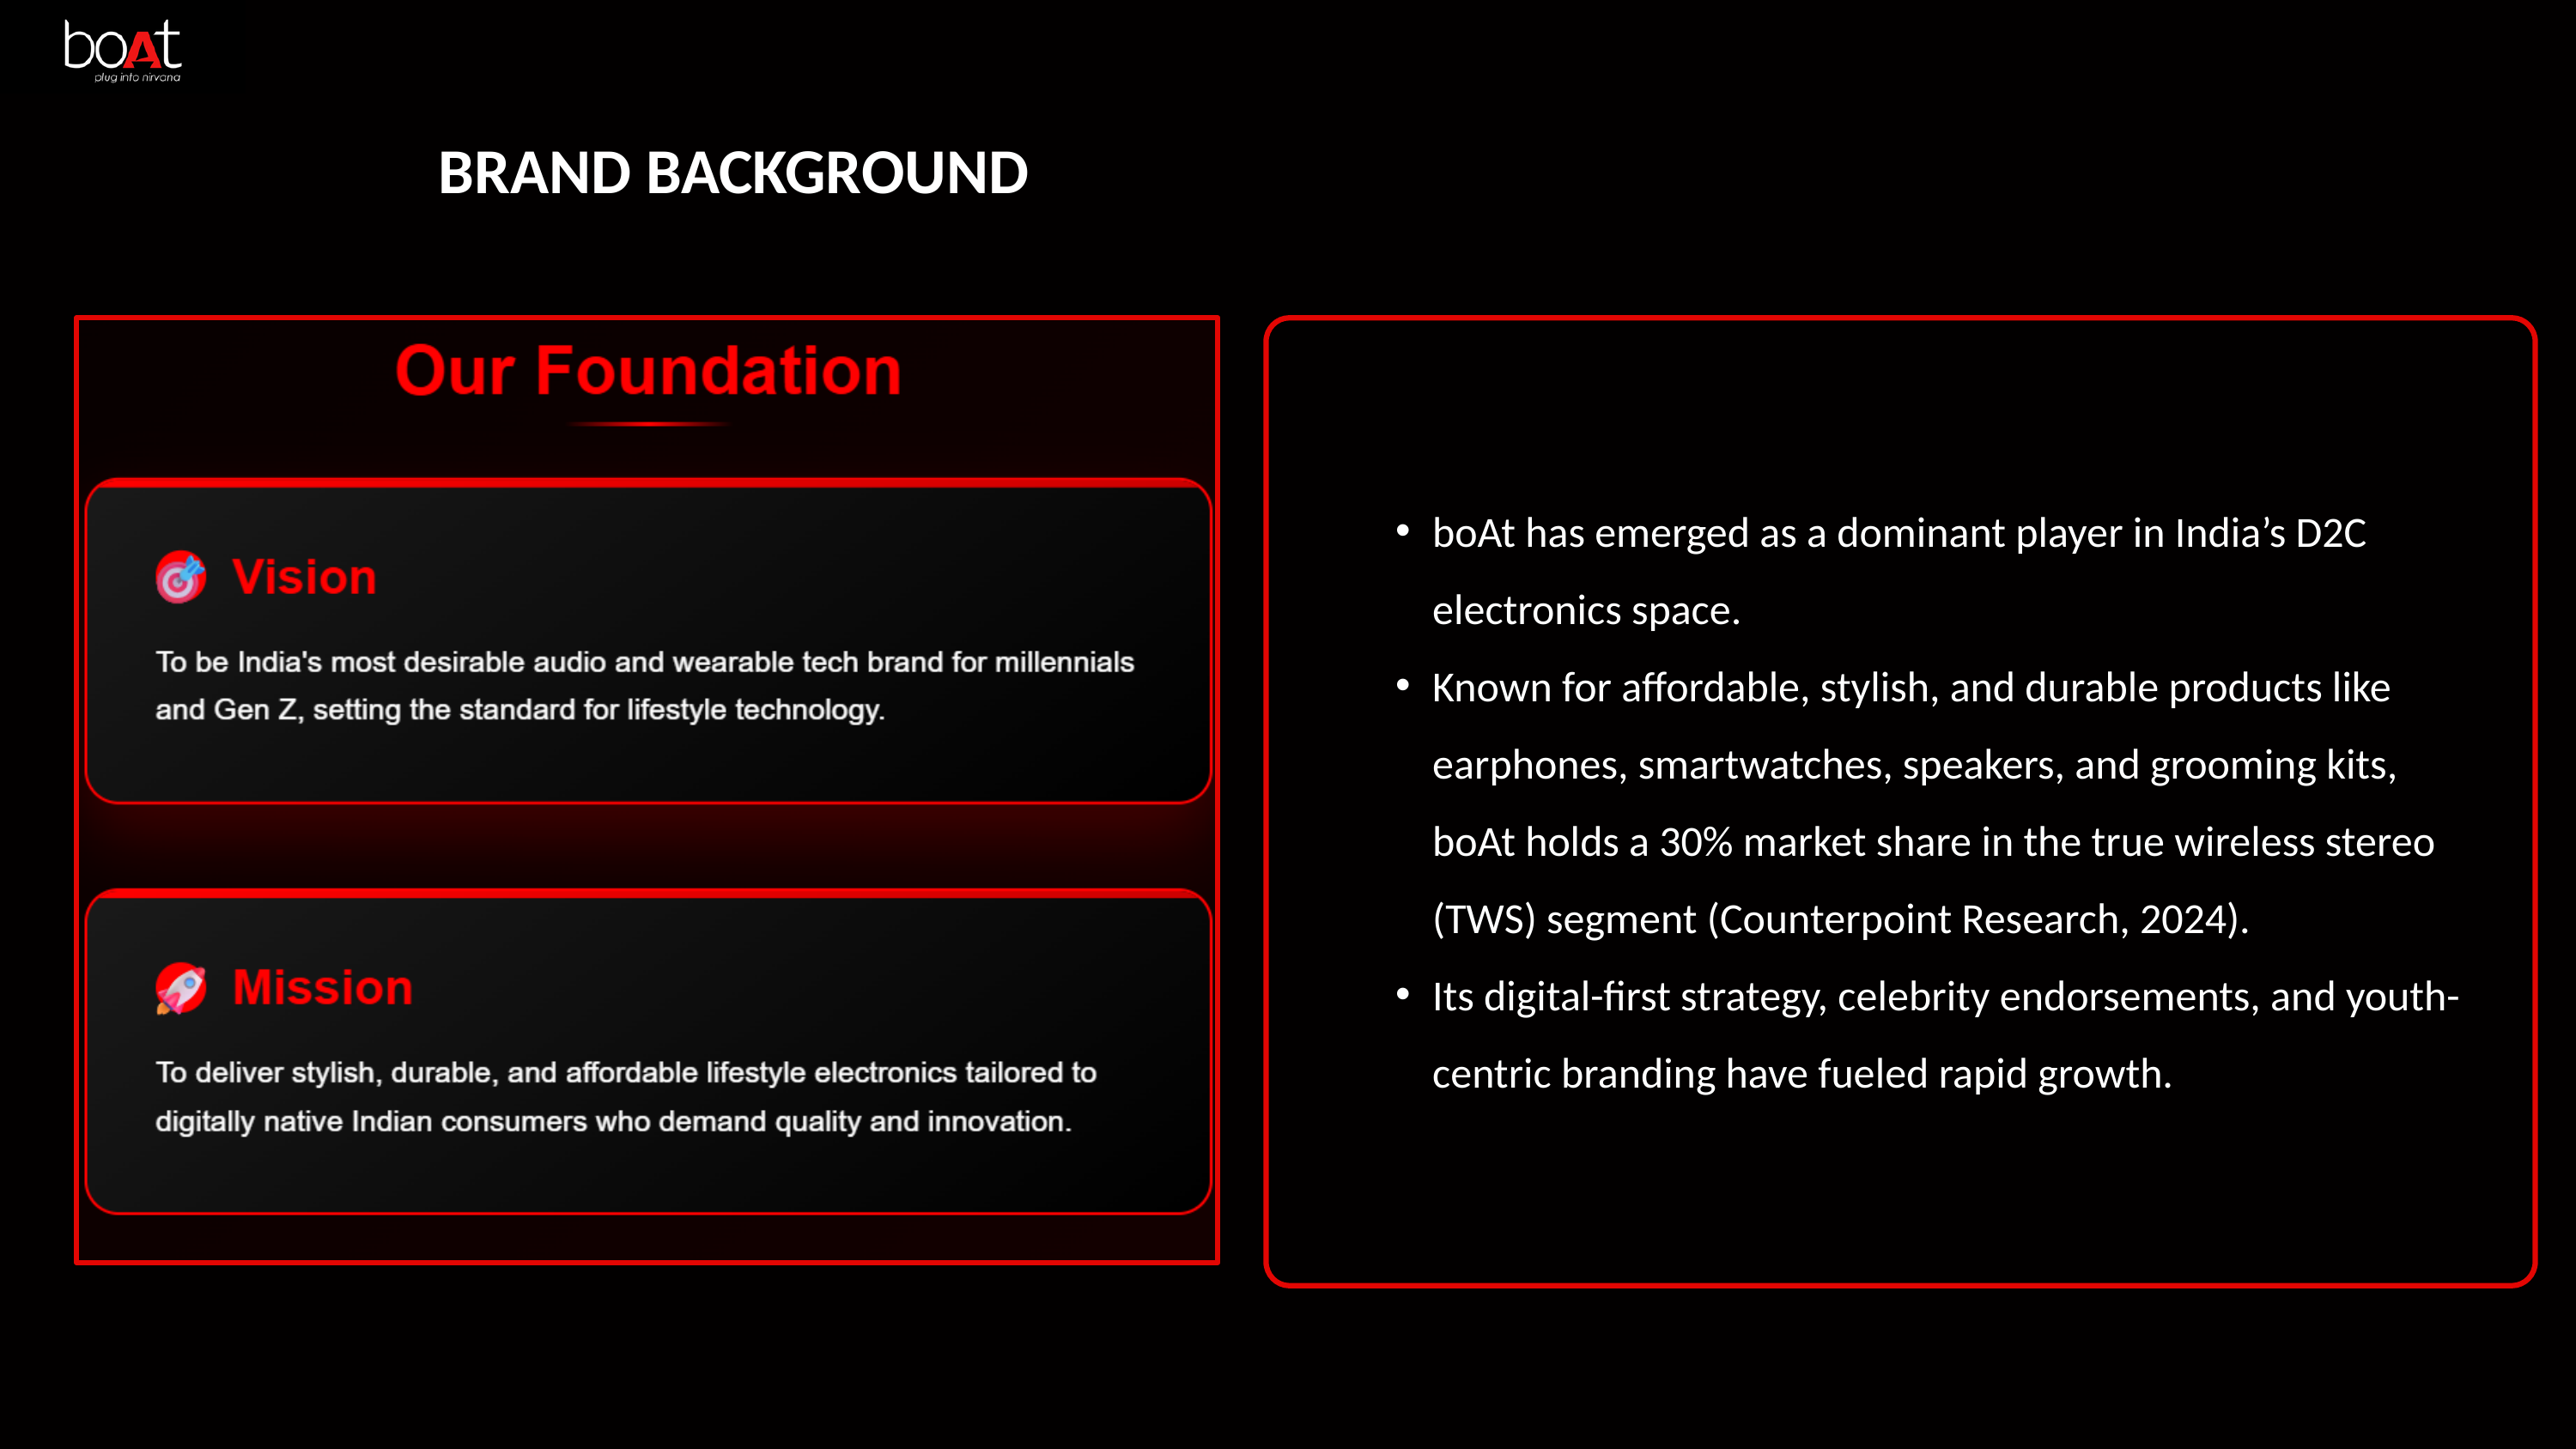

BRAND BACKGROUND

boAt has emerged as a dominant player in India’s D2C electronics space.
Known for affordable, stylish, and durable products like earphones, smartwatches, speakers, and grooming kits, boAt holds a 30% market share in the true wireless stereo (TWS) segment (Counterpoint Research, 2024).
Its digital-first strategy, celebrity endorsements, and youth-centric branding have fueled rapid growth.